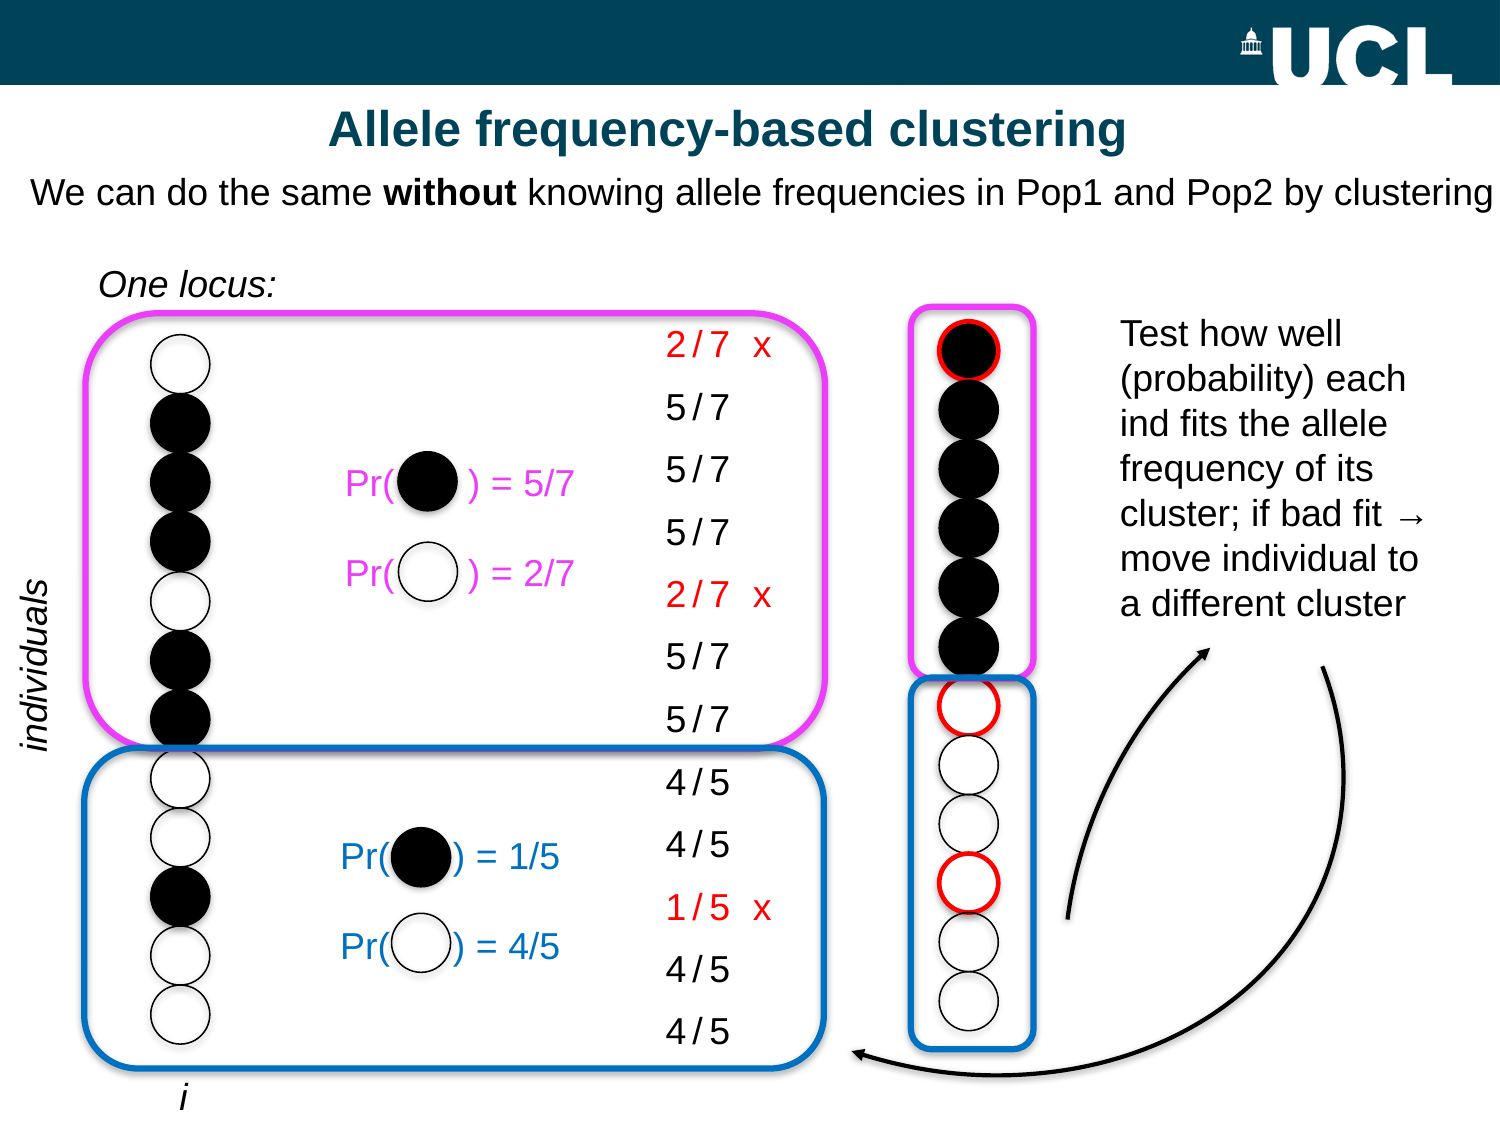

# Allele frequency-based clustering
We can do the same without knowing allele frequencies in Pop1 and Pop2 by clustering
One locus:
Test how well (probability) each ind fits the allele frequency of its cluster; if bad fit → move individual to a different cluster

2/7 x

5/7

5/7

5/7

2/7 x

5/7

5/7

4/5

4/5

1/5 x

4/5

4/5

Pr(       ) = 5/7

Pr(       ) = 2/7

individuals

Pr(      ) = 1/5

Pr(      ) = 4/5

i